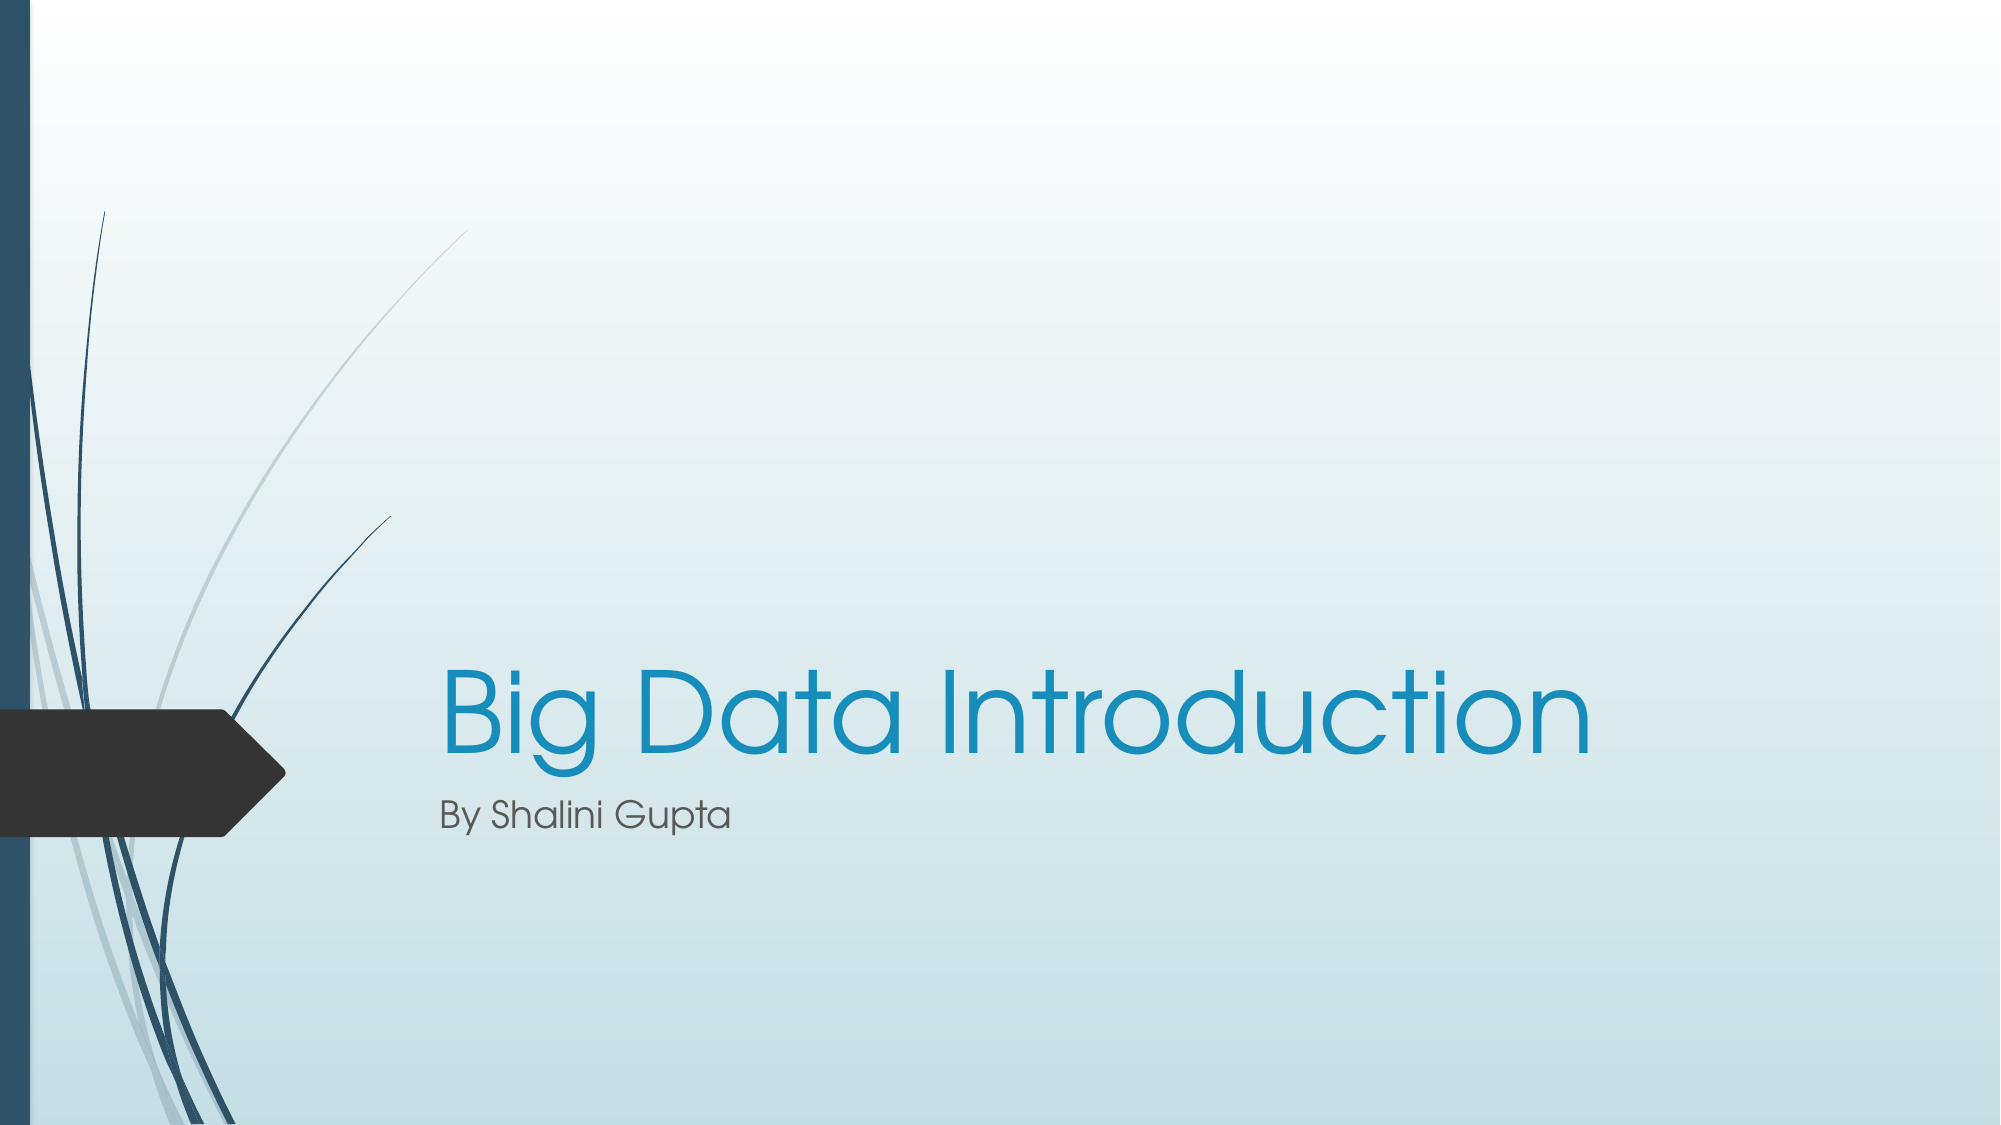

# Big Data Introduction
By Shalini Gupta